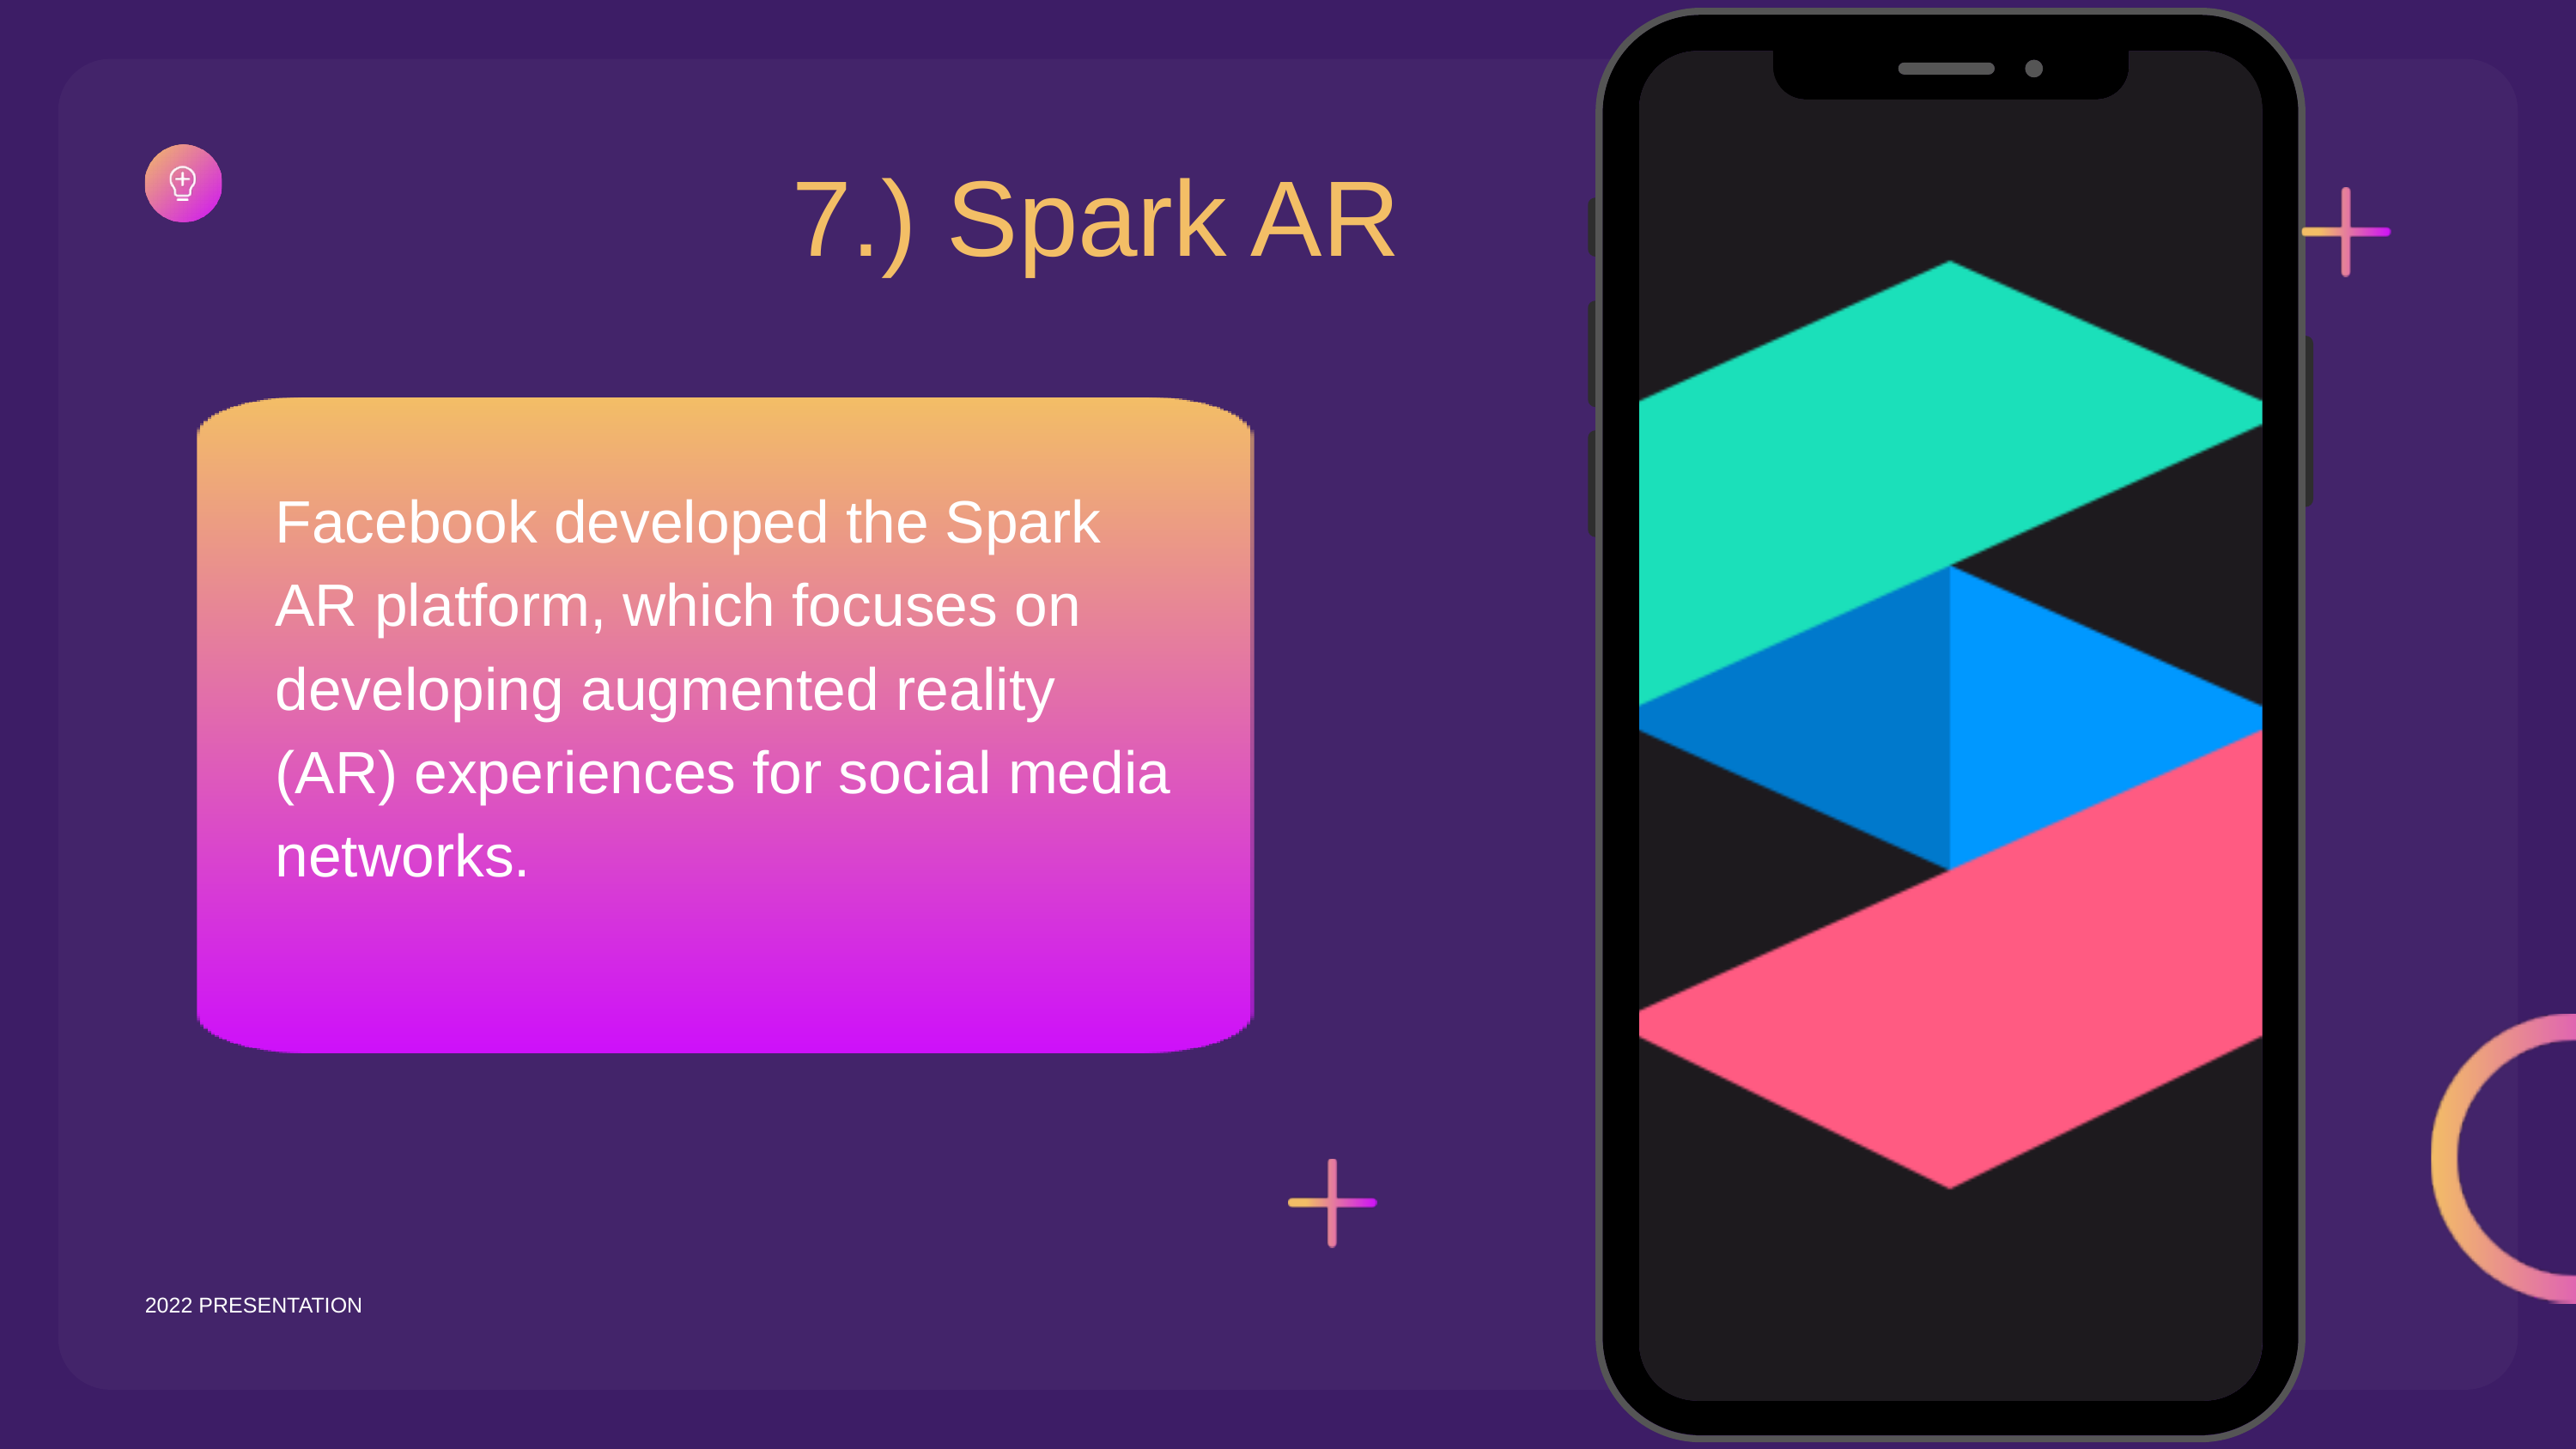

7.) Spark AR

Facebook developed the Spark AR platform, which focuses on developing augmented reality (AR) experiences for social media networks.

2022 PRESENTATION